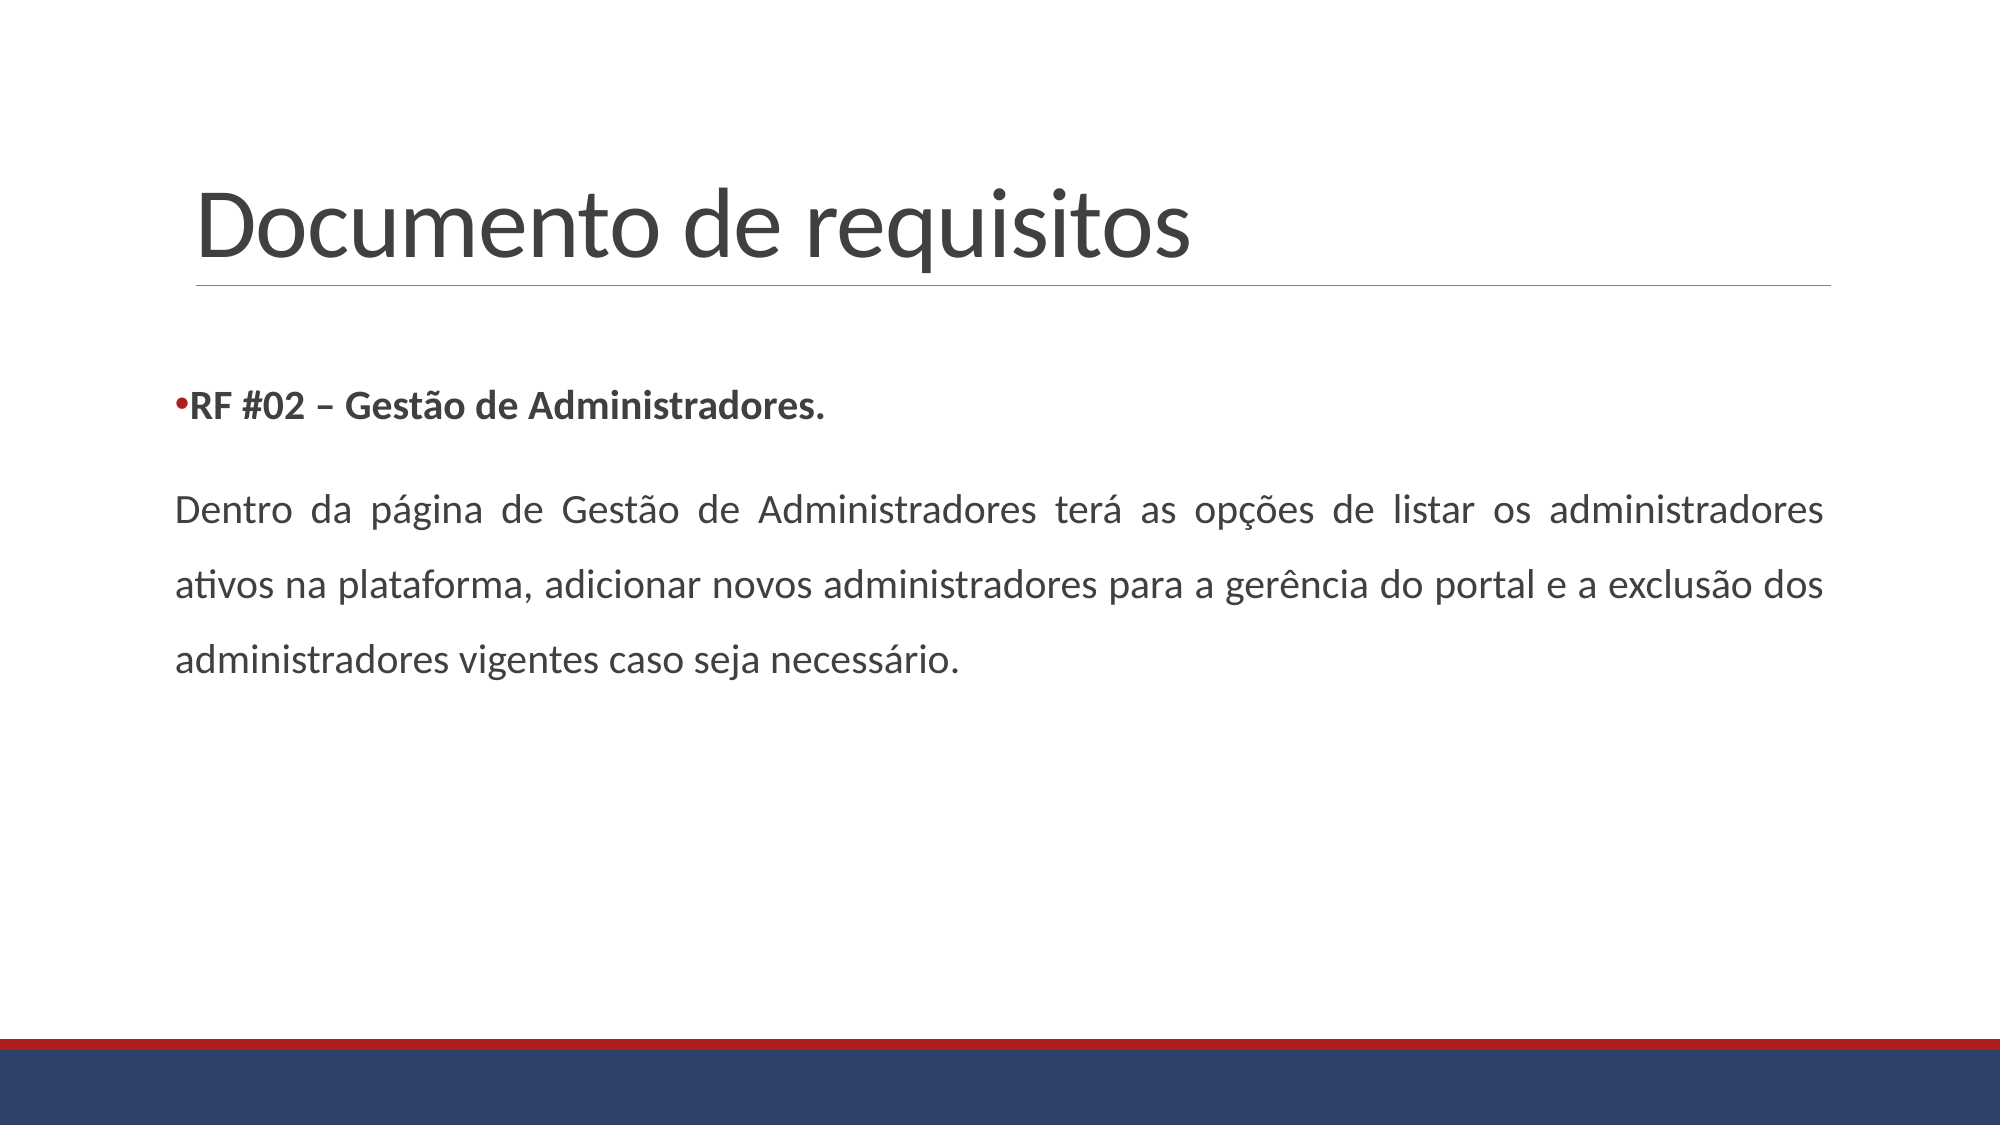

# Documento de requisitos
RF #02 – Gestão de Administradores.
Dentro da página de Gestão de Administradores terá as opções de listar os administradores ativos na plataforma, adicionar novos administradores para a gerência do portal e a exclusão dos administradores vigentes caso seja necessário.